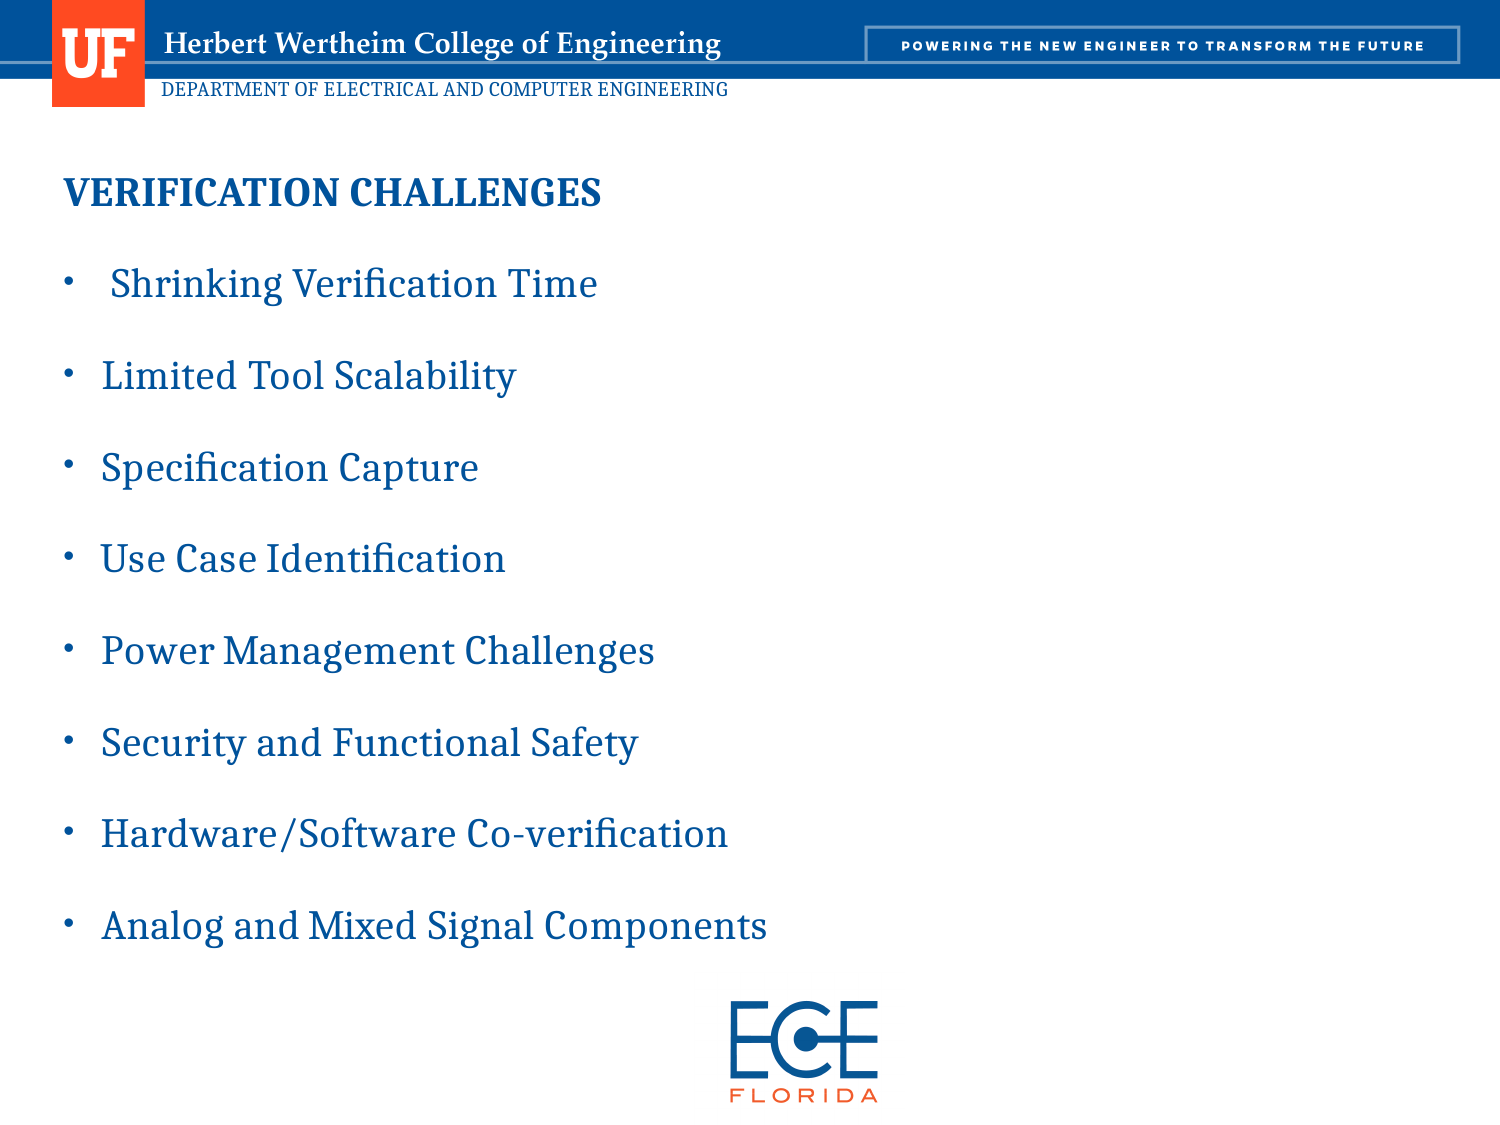

VERIFICATION CHALLENGES
 Shrinking Veriﬁcation Time
Limited Tool Scalability
Speciﬁcation Capture
Use Case Identiﬁcation
Power Management Challenges
Security and Functional Safety
Hardware/Software Co-veriﬁcation
Analog and Mixed Signal Components